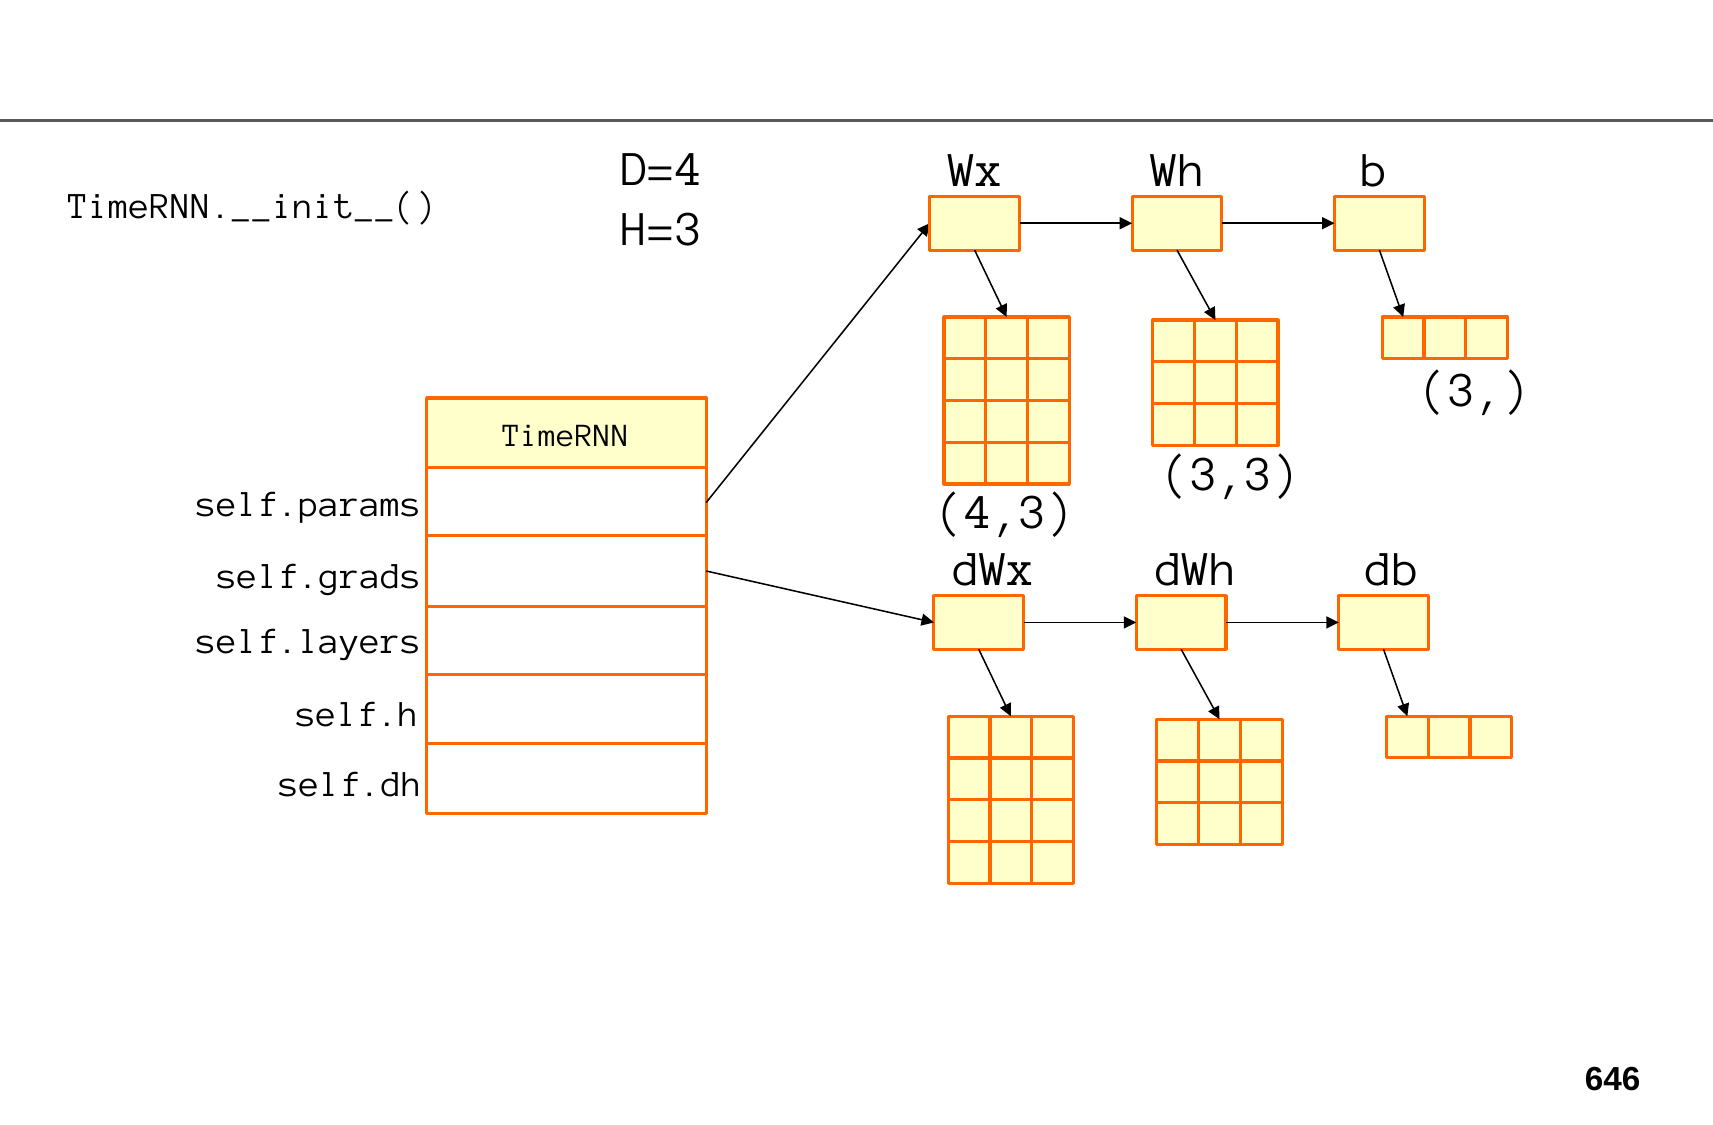

D=4
H=3
Wx
Wh
b
TimeRNN.__init__()

(3,)

TimeRNN

(3,3)

(4,3)
self.params
dWx
dWh
db

self.grads

self.layers

self.h

self.dh